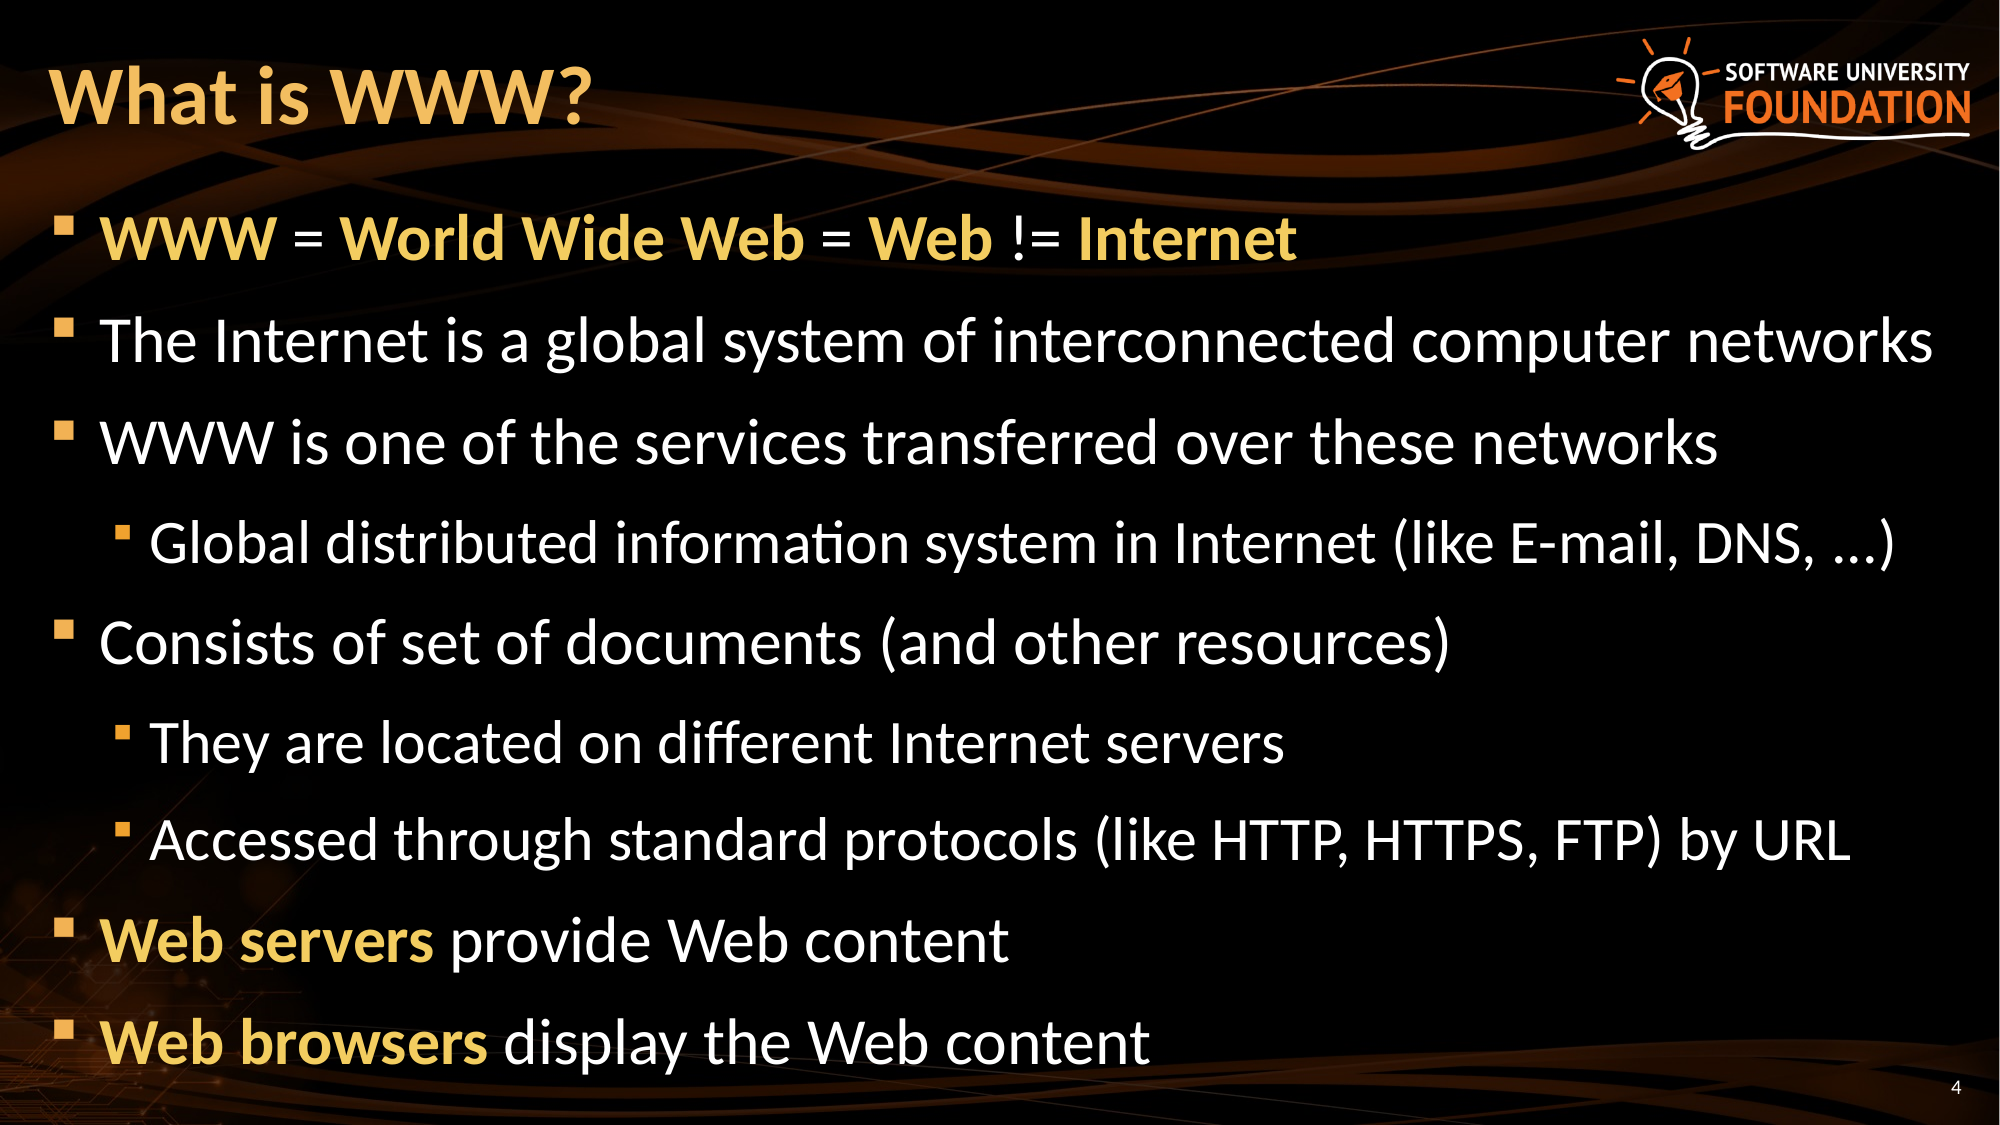

# What is WWW?
WWW = World Wide Web = Web != Internet
The Internet is a global system of interconnected computer networks
WWW is one of the services transferred over these networks
Global distributed information system in Internet (like E-mail, DNS, ...)
Consists of set of documents (and other resources)
They are located on different Internet servers
Accessed through standard protocols (like HTTP, HTTPS, FTP) by URL
Web servers provide Web content
Web browsers display the Web content
4